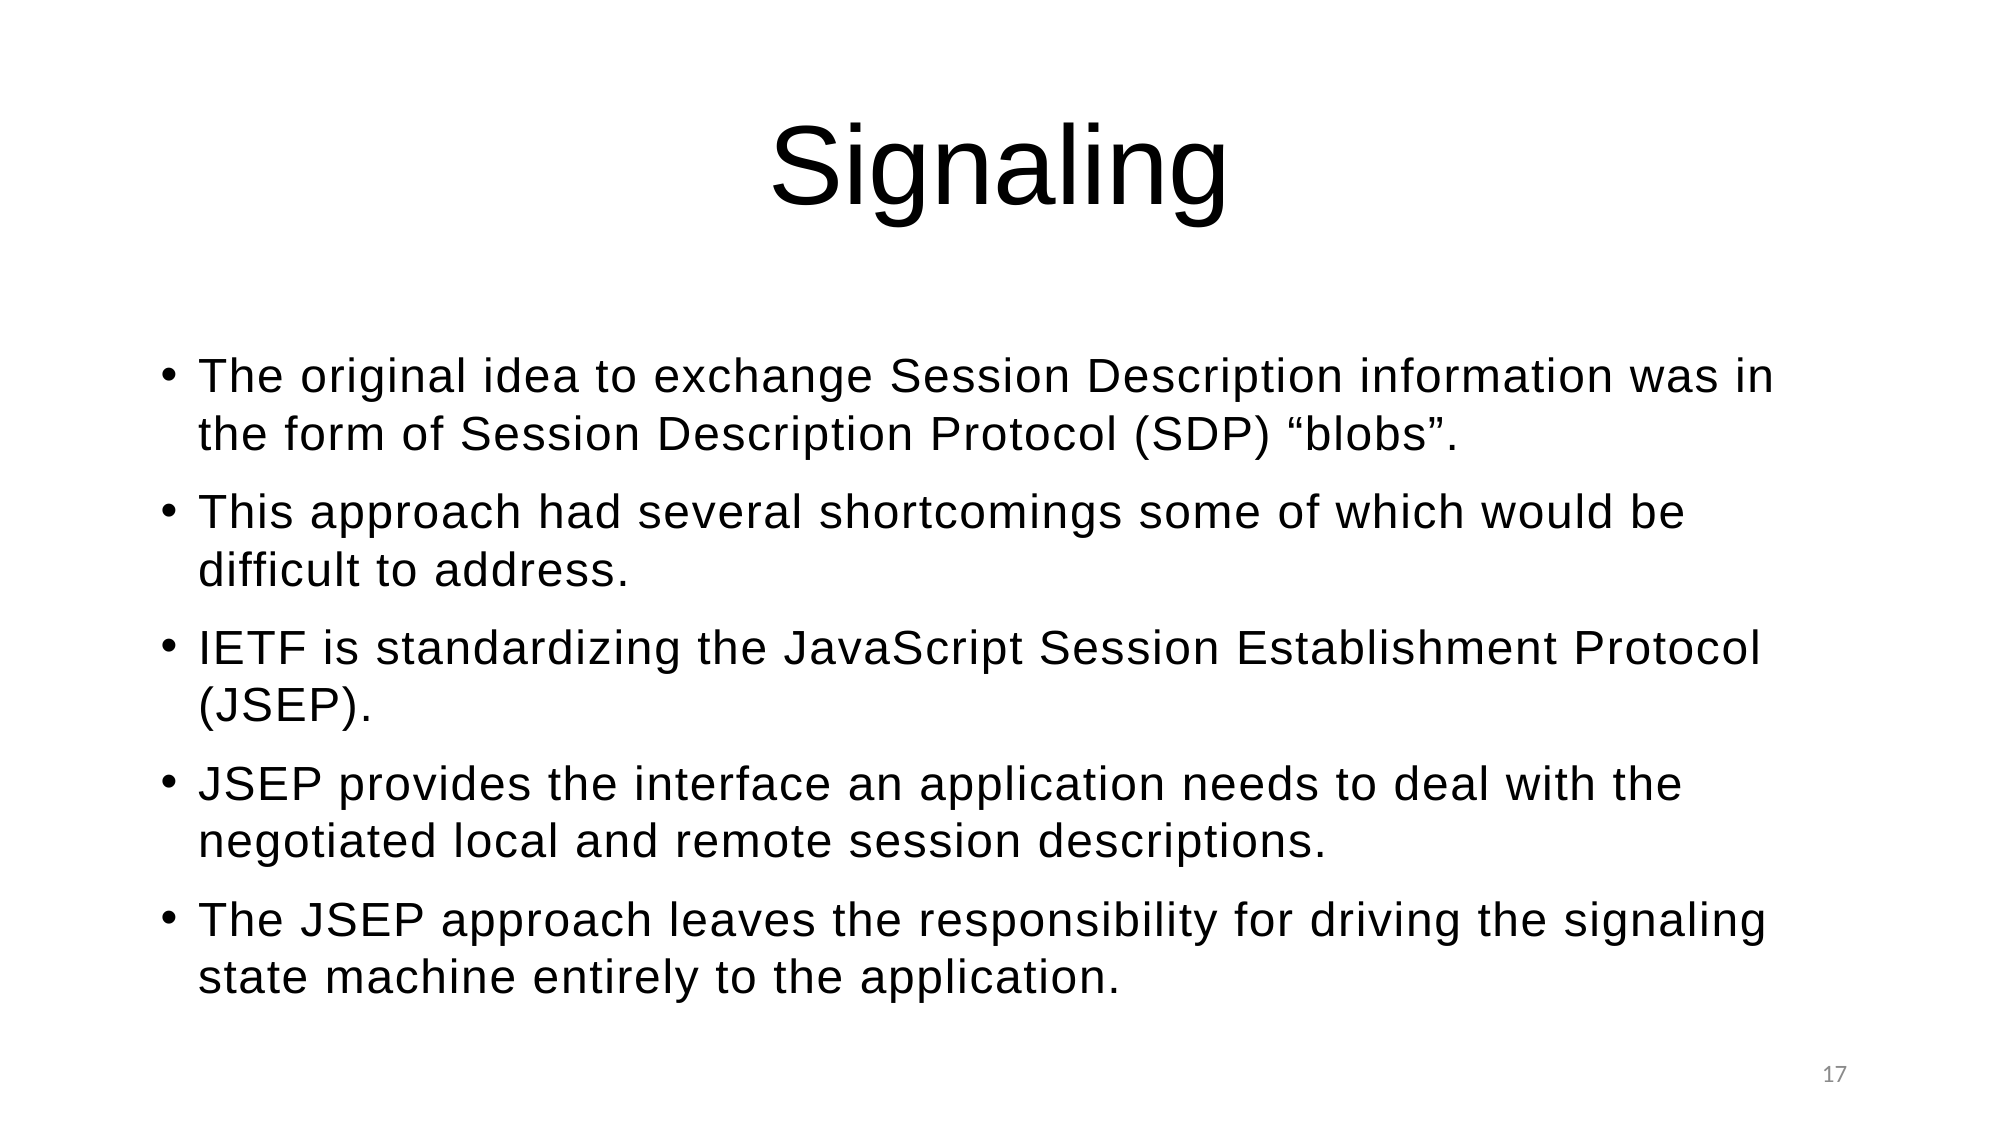

# Signaling
The original idea to exchange Session Description information was in the form of Session Description Protocol (SDP) “blobs”.
This approach had several shortcomings some of which would be difficult to address.
IETF is standardizing the JavaScript Session Establishment Protocol (JSEP).
JSEP provides the interface an application needs to deal with the negotiated local and remote session descriptions.
The JSEP approach leaves the responsibility for driving the signaling state machine entirely to the application.

17